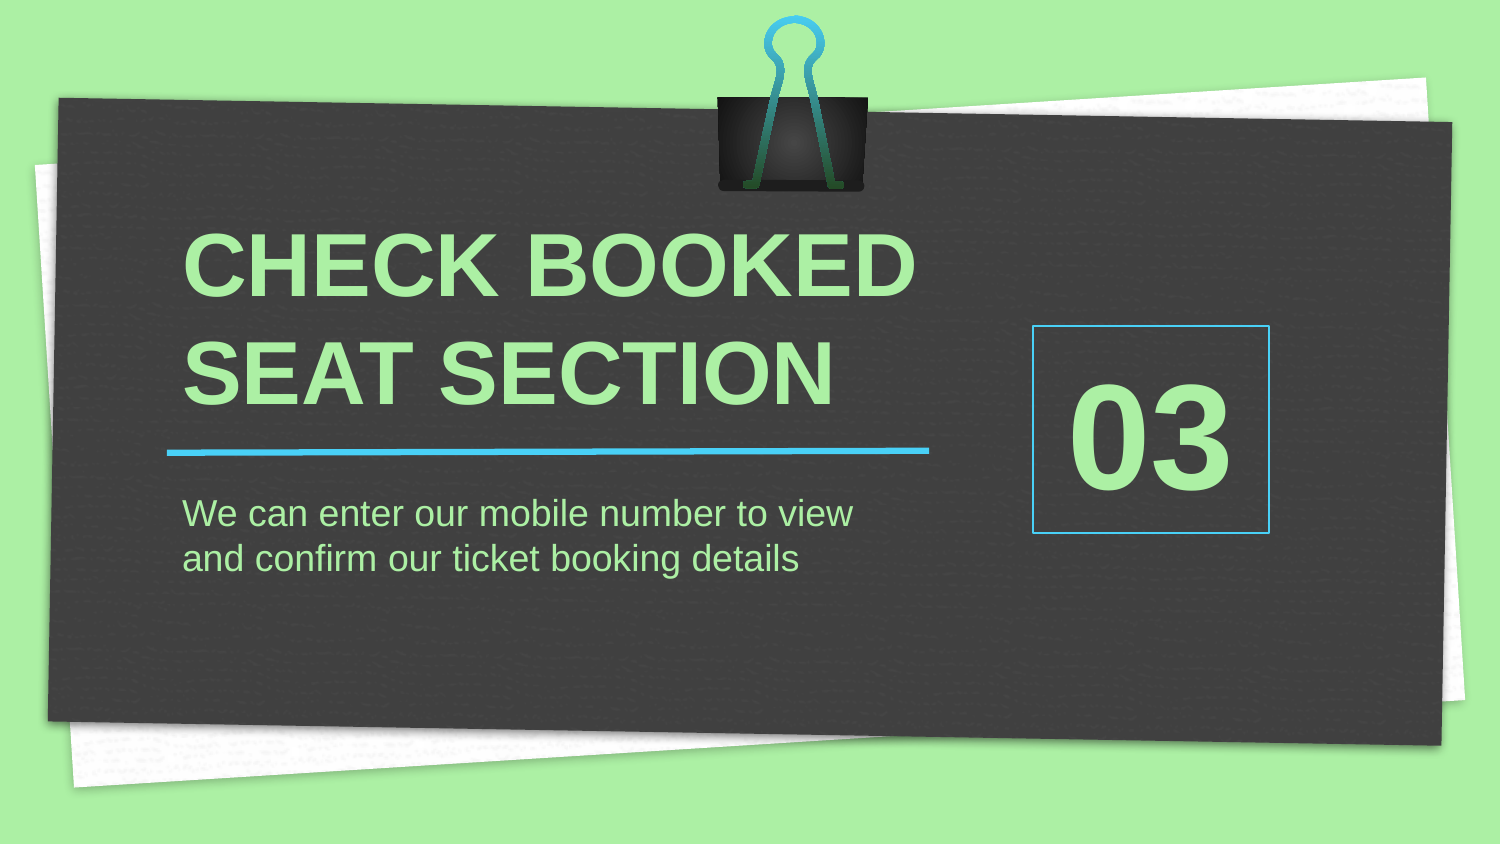

# CHECK BOOKED SEAT SECTION
03
We can enter our mobile number to view and confirm our ticket booking details